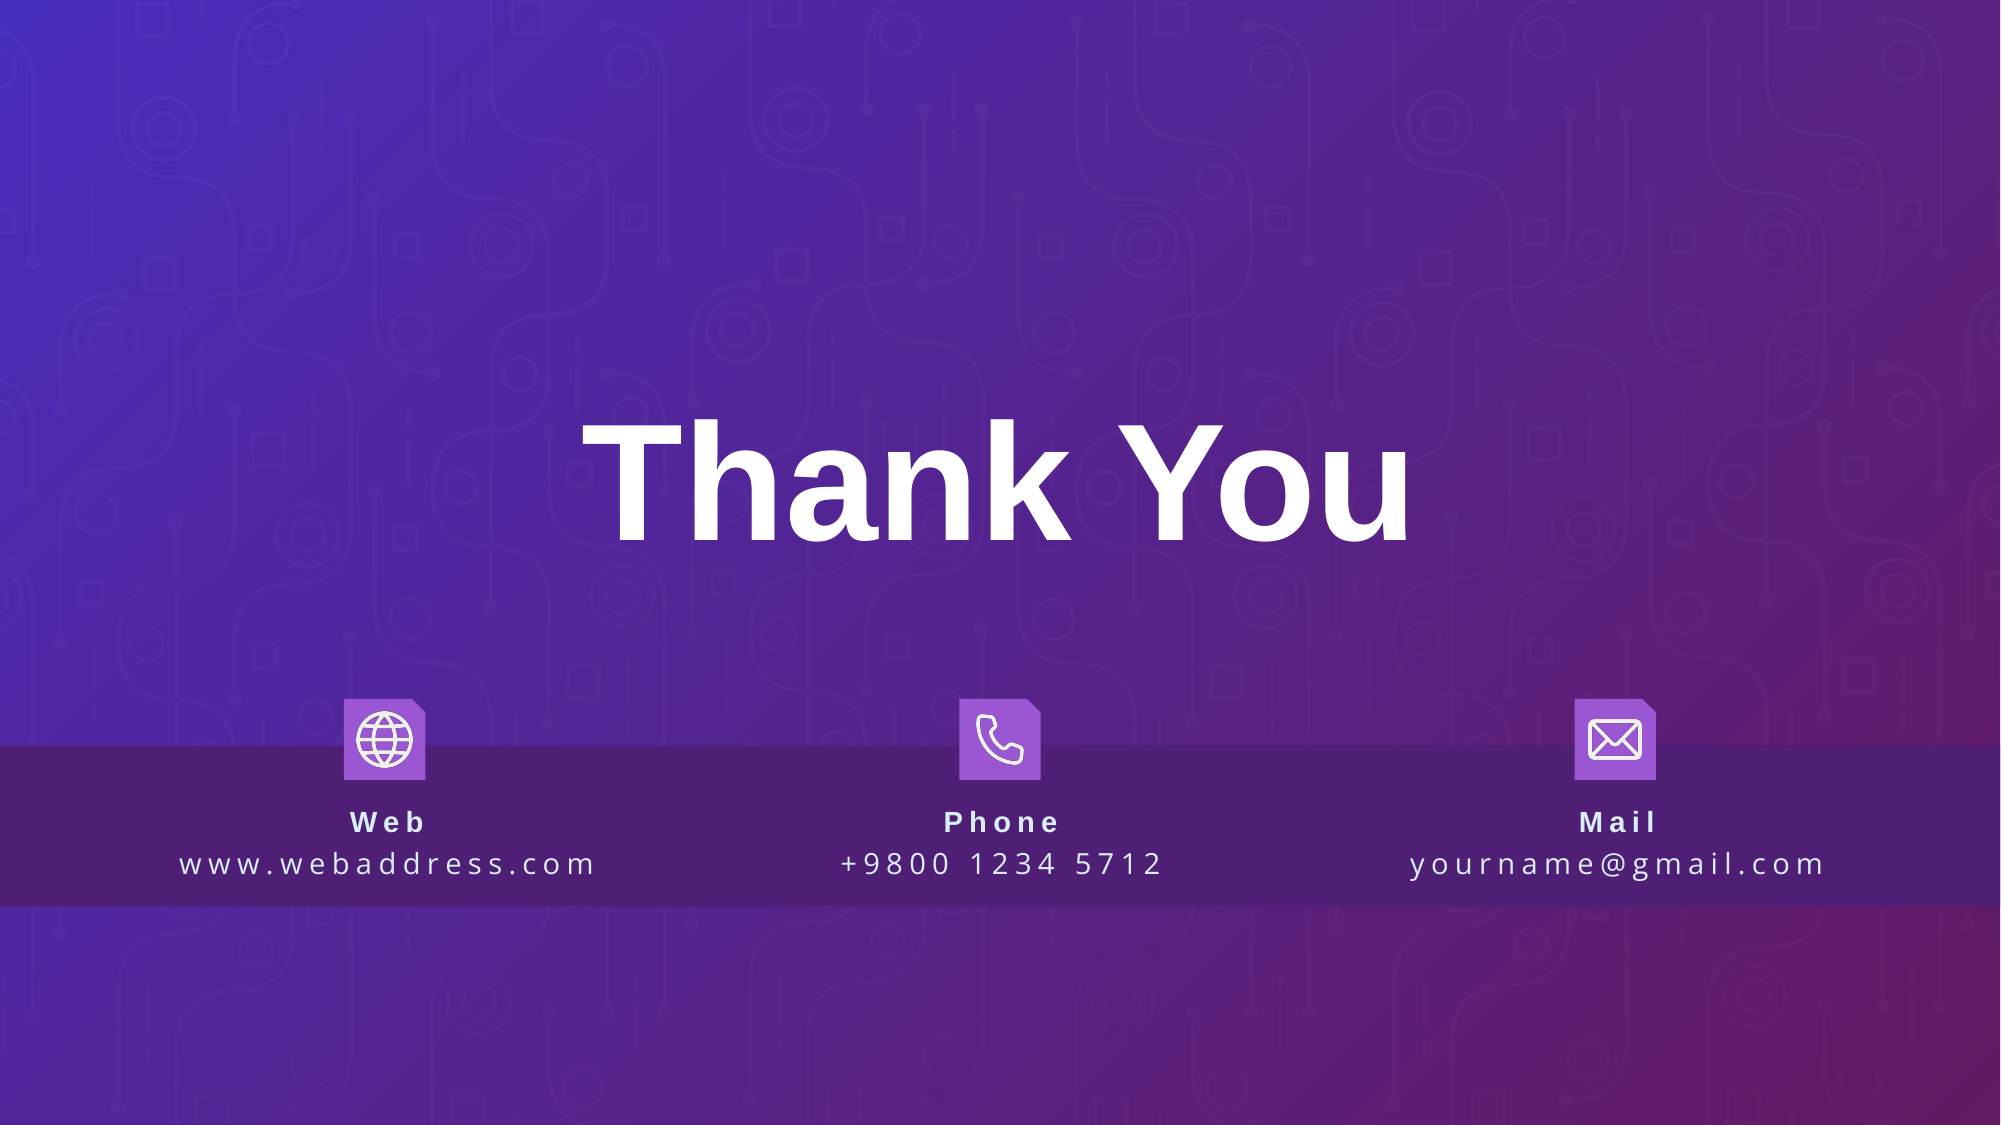

# Thank You
Web
Phone
Mail
www.webaddress.com
+9800 1234 5712
yourname@gmail.com